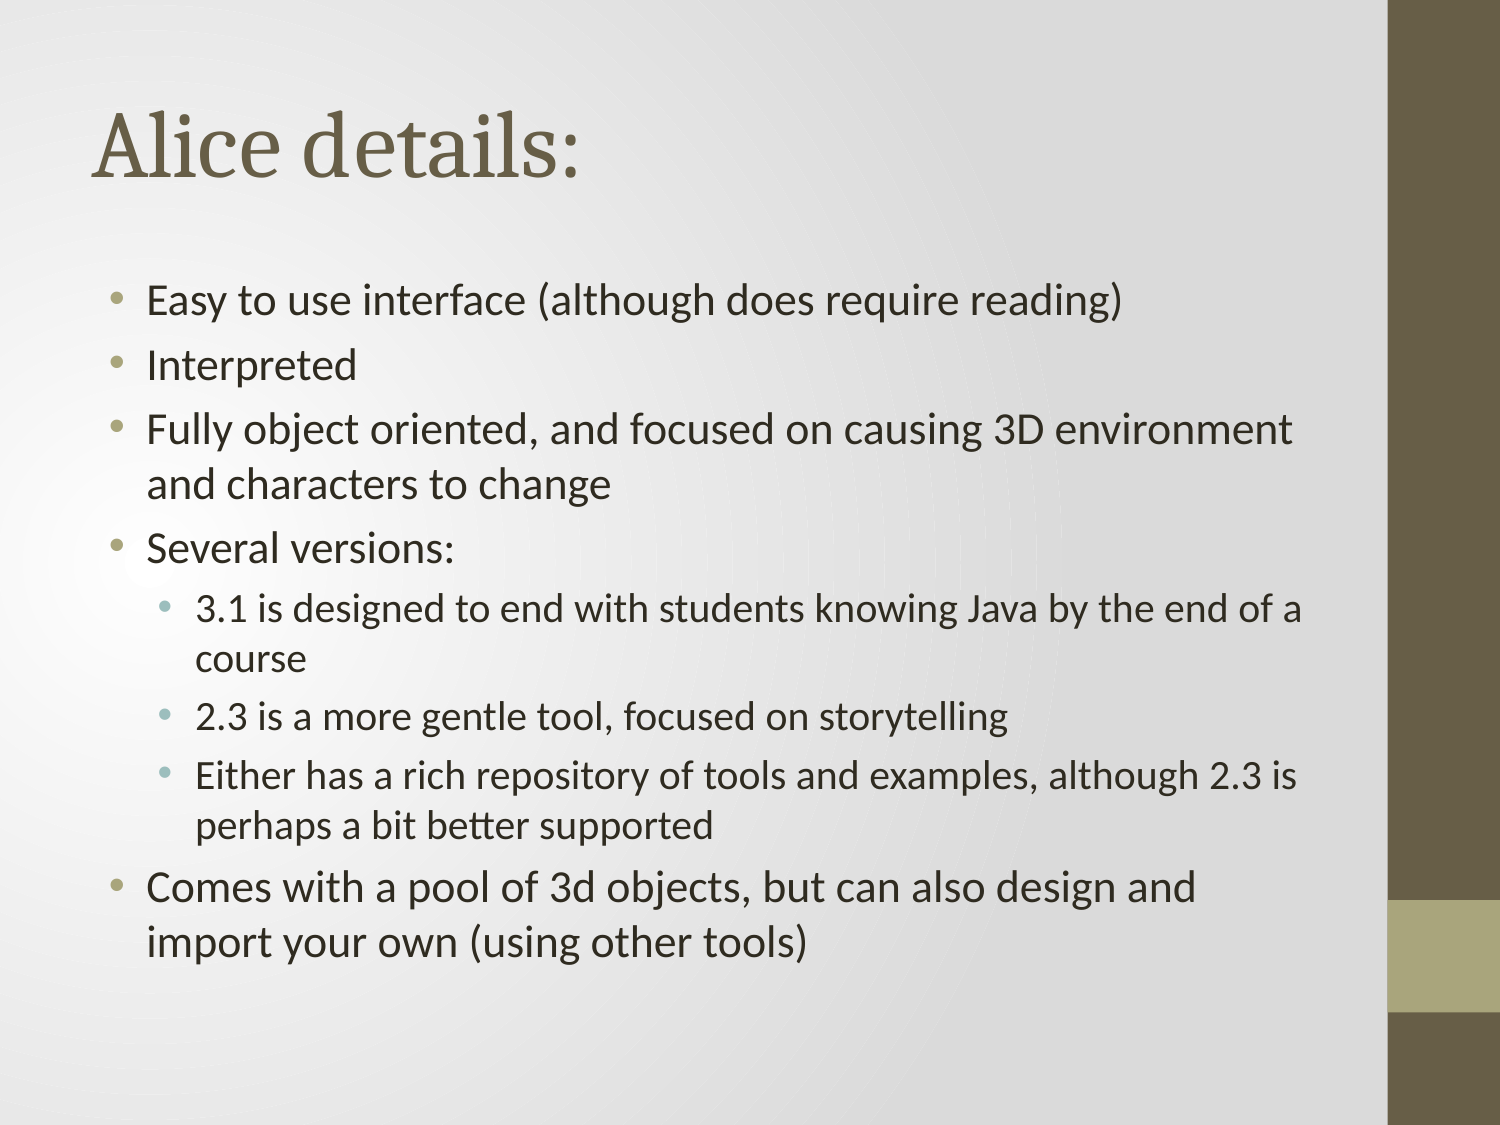

# Alice details:
Easy to use interface (although does require reading)
Interpreted
Fully object oriented, and focused on causing 3D environment and characters to change
Several versions:
3.1 is designed to end with students knowing Java by the end of a course
2.3 is a more gentle tool, focused on storytelling
Either has a rich repository of tools and examples, although 2.3 is perhaps a bit better supported
Comes with a pool of 3d objects, but can also design and import your own (using other tools)